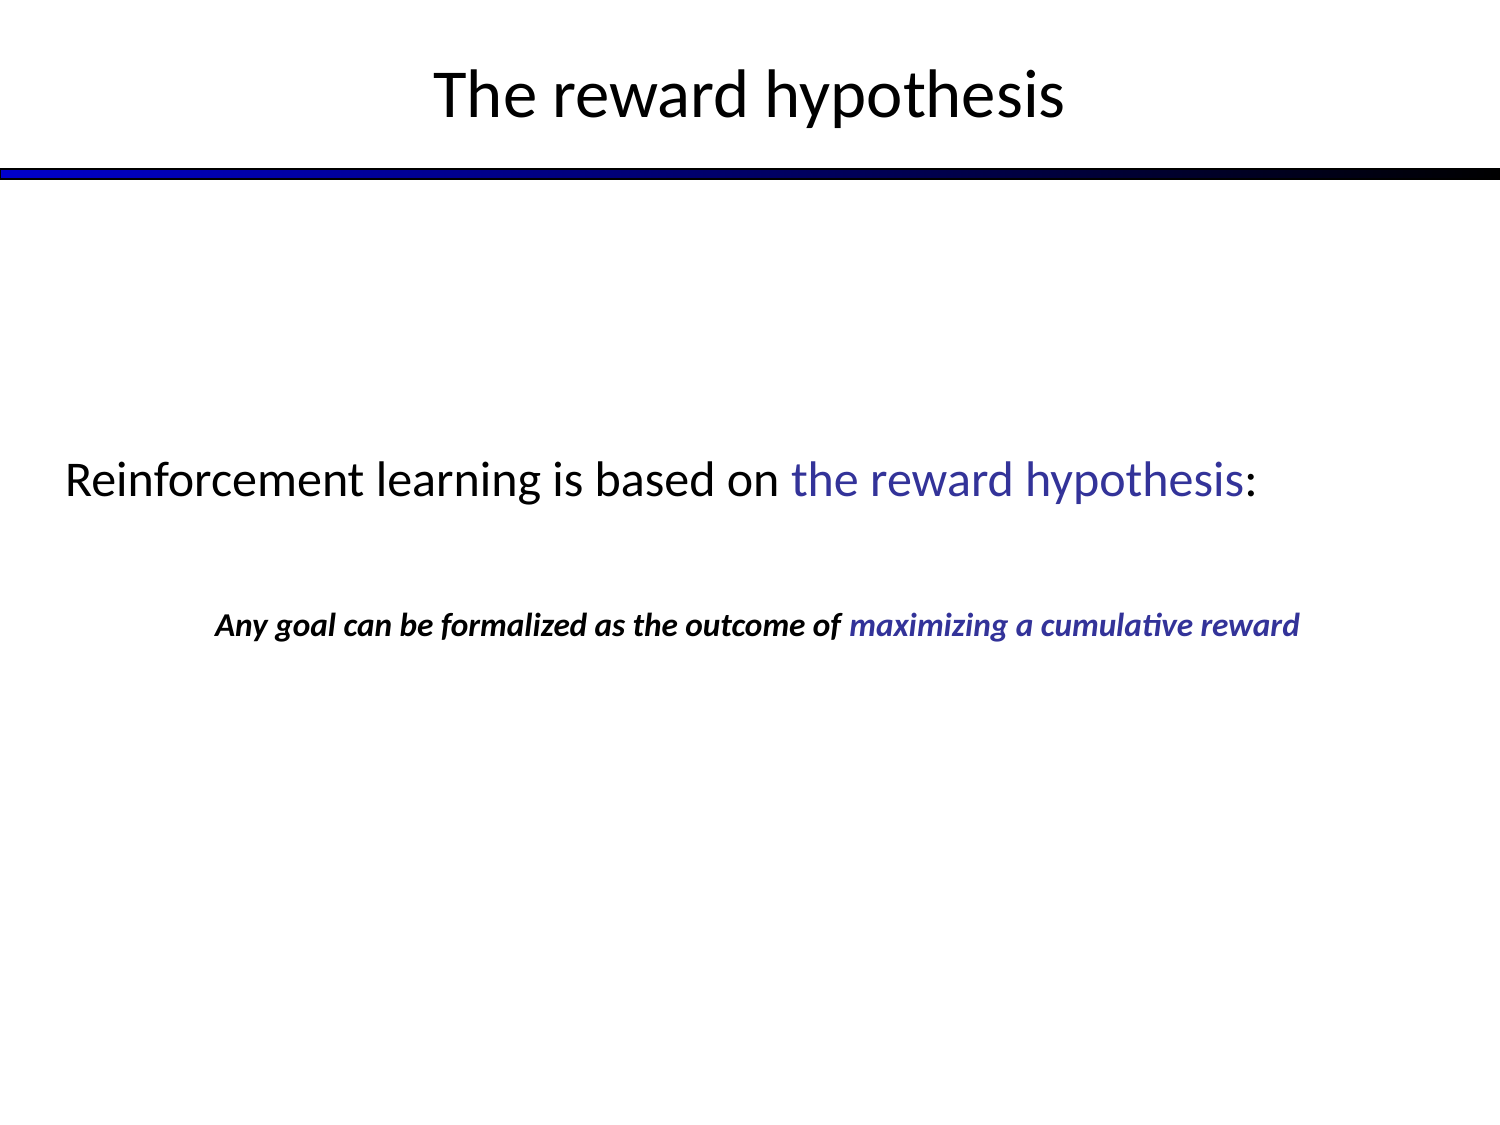

# The reward hypothesis

Reinforcement learning is based on the reward hypothesis:

	Any goal can be formalized as the outcome of maximizing a cumulative reward

10